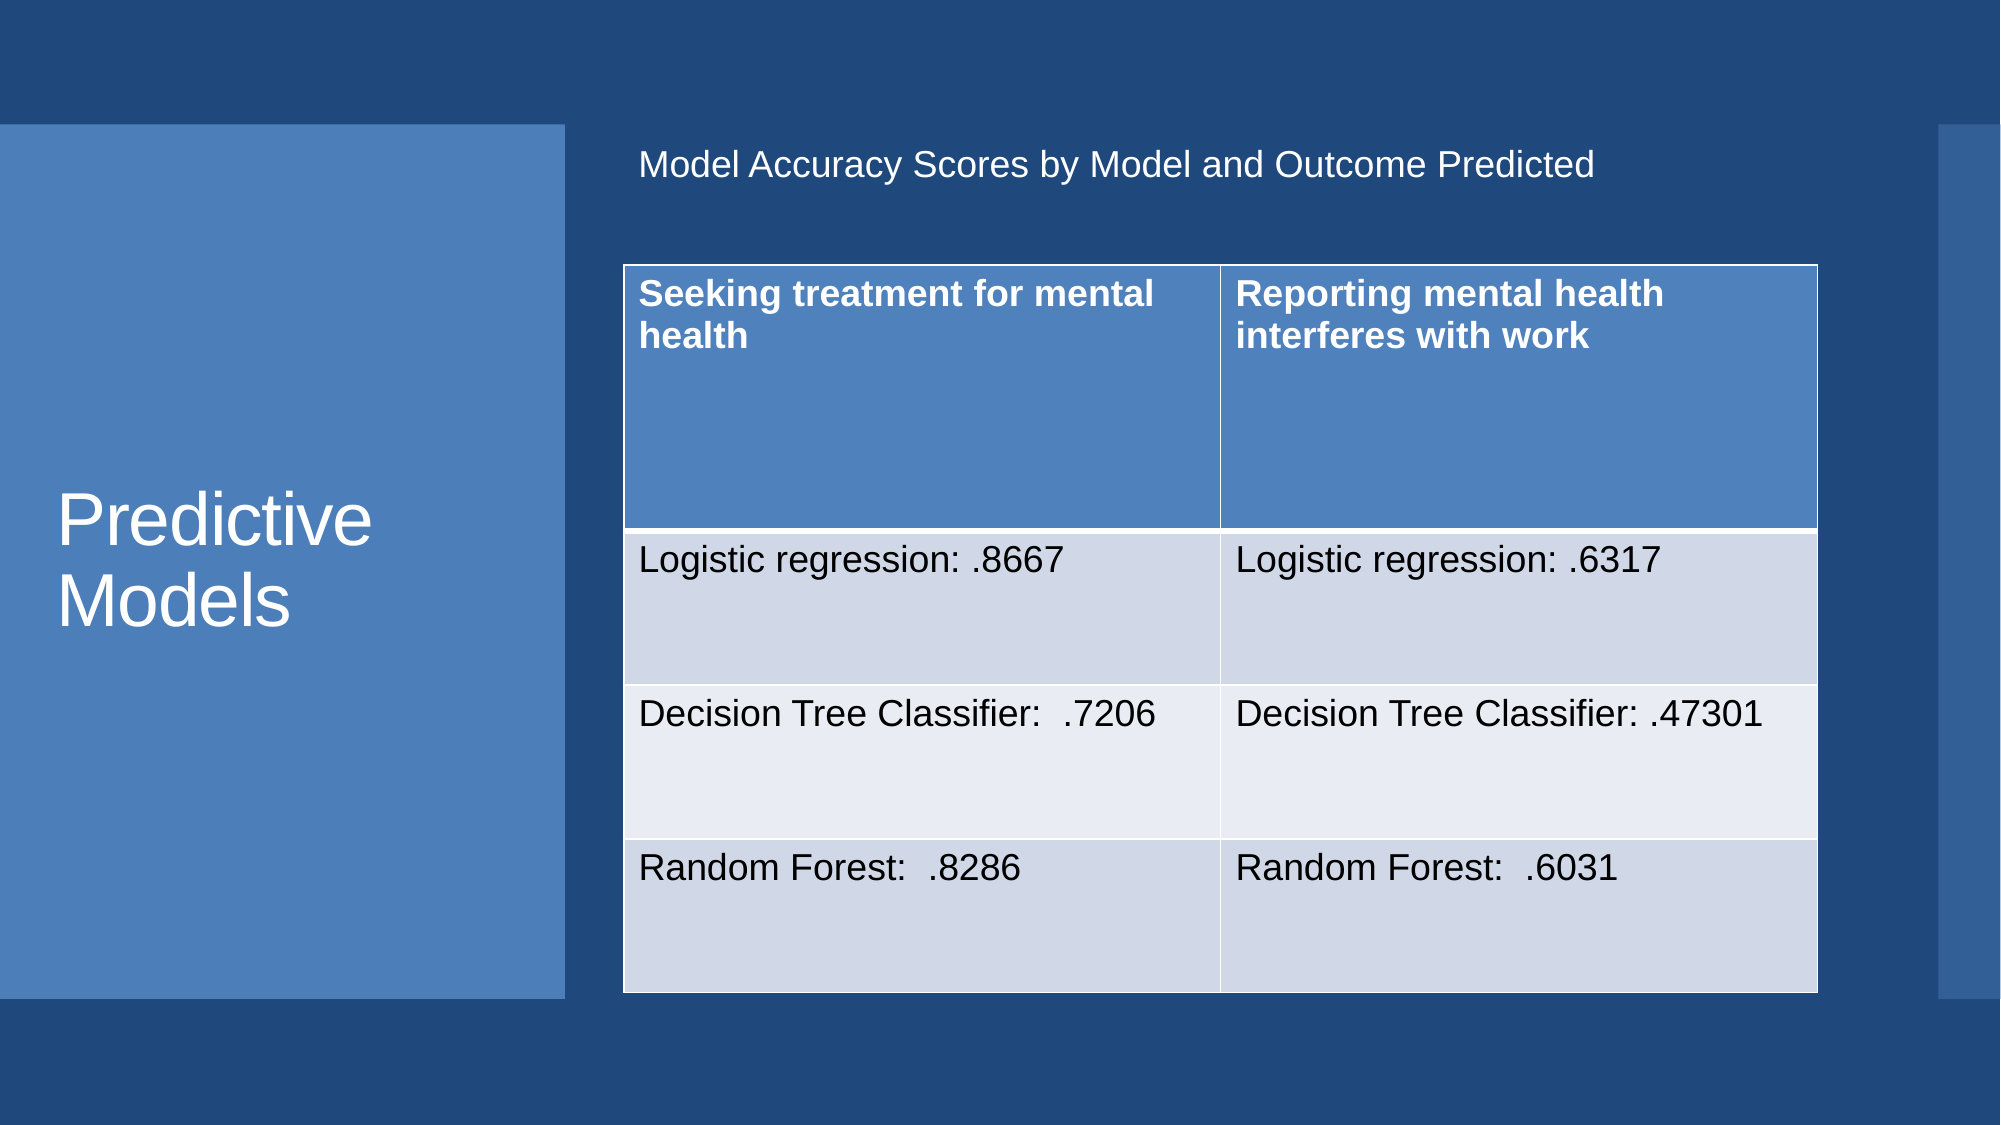

Model Accuracy Scores by Model and Outcome Predicted
# Predictive Models
| Seeking treatment for mental health | Reporting mental health interferes with work |
| --- | --- |
| Logistic regression: .8667 | Logistic regression: .6317 |
| Decision Tree Classifier: .7206 | Decision Tree Classifier: .47301 |
| Random Forest: .8286 | Random Forest: .6031 |